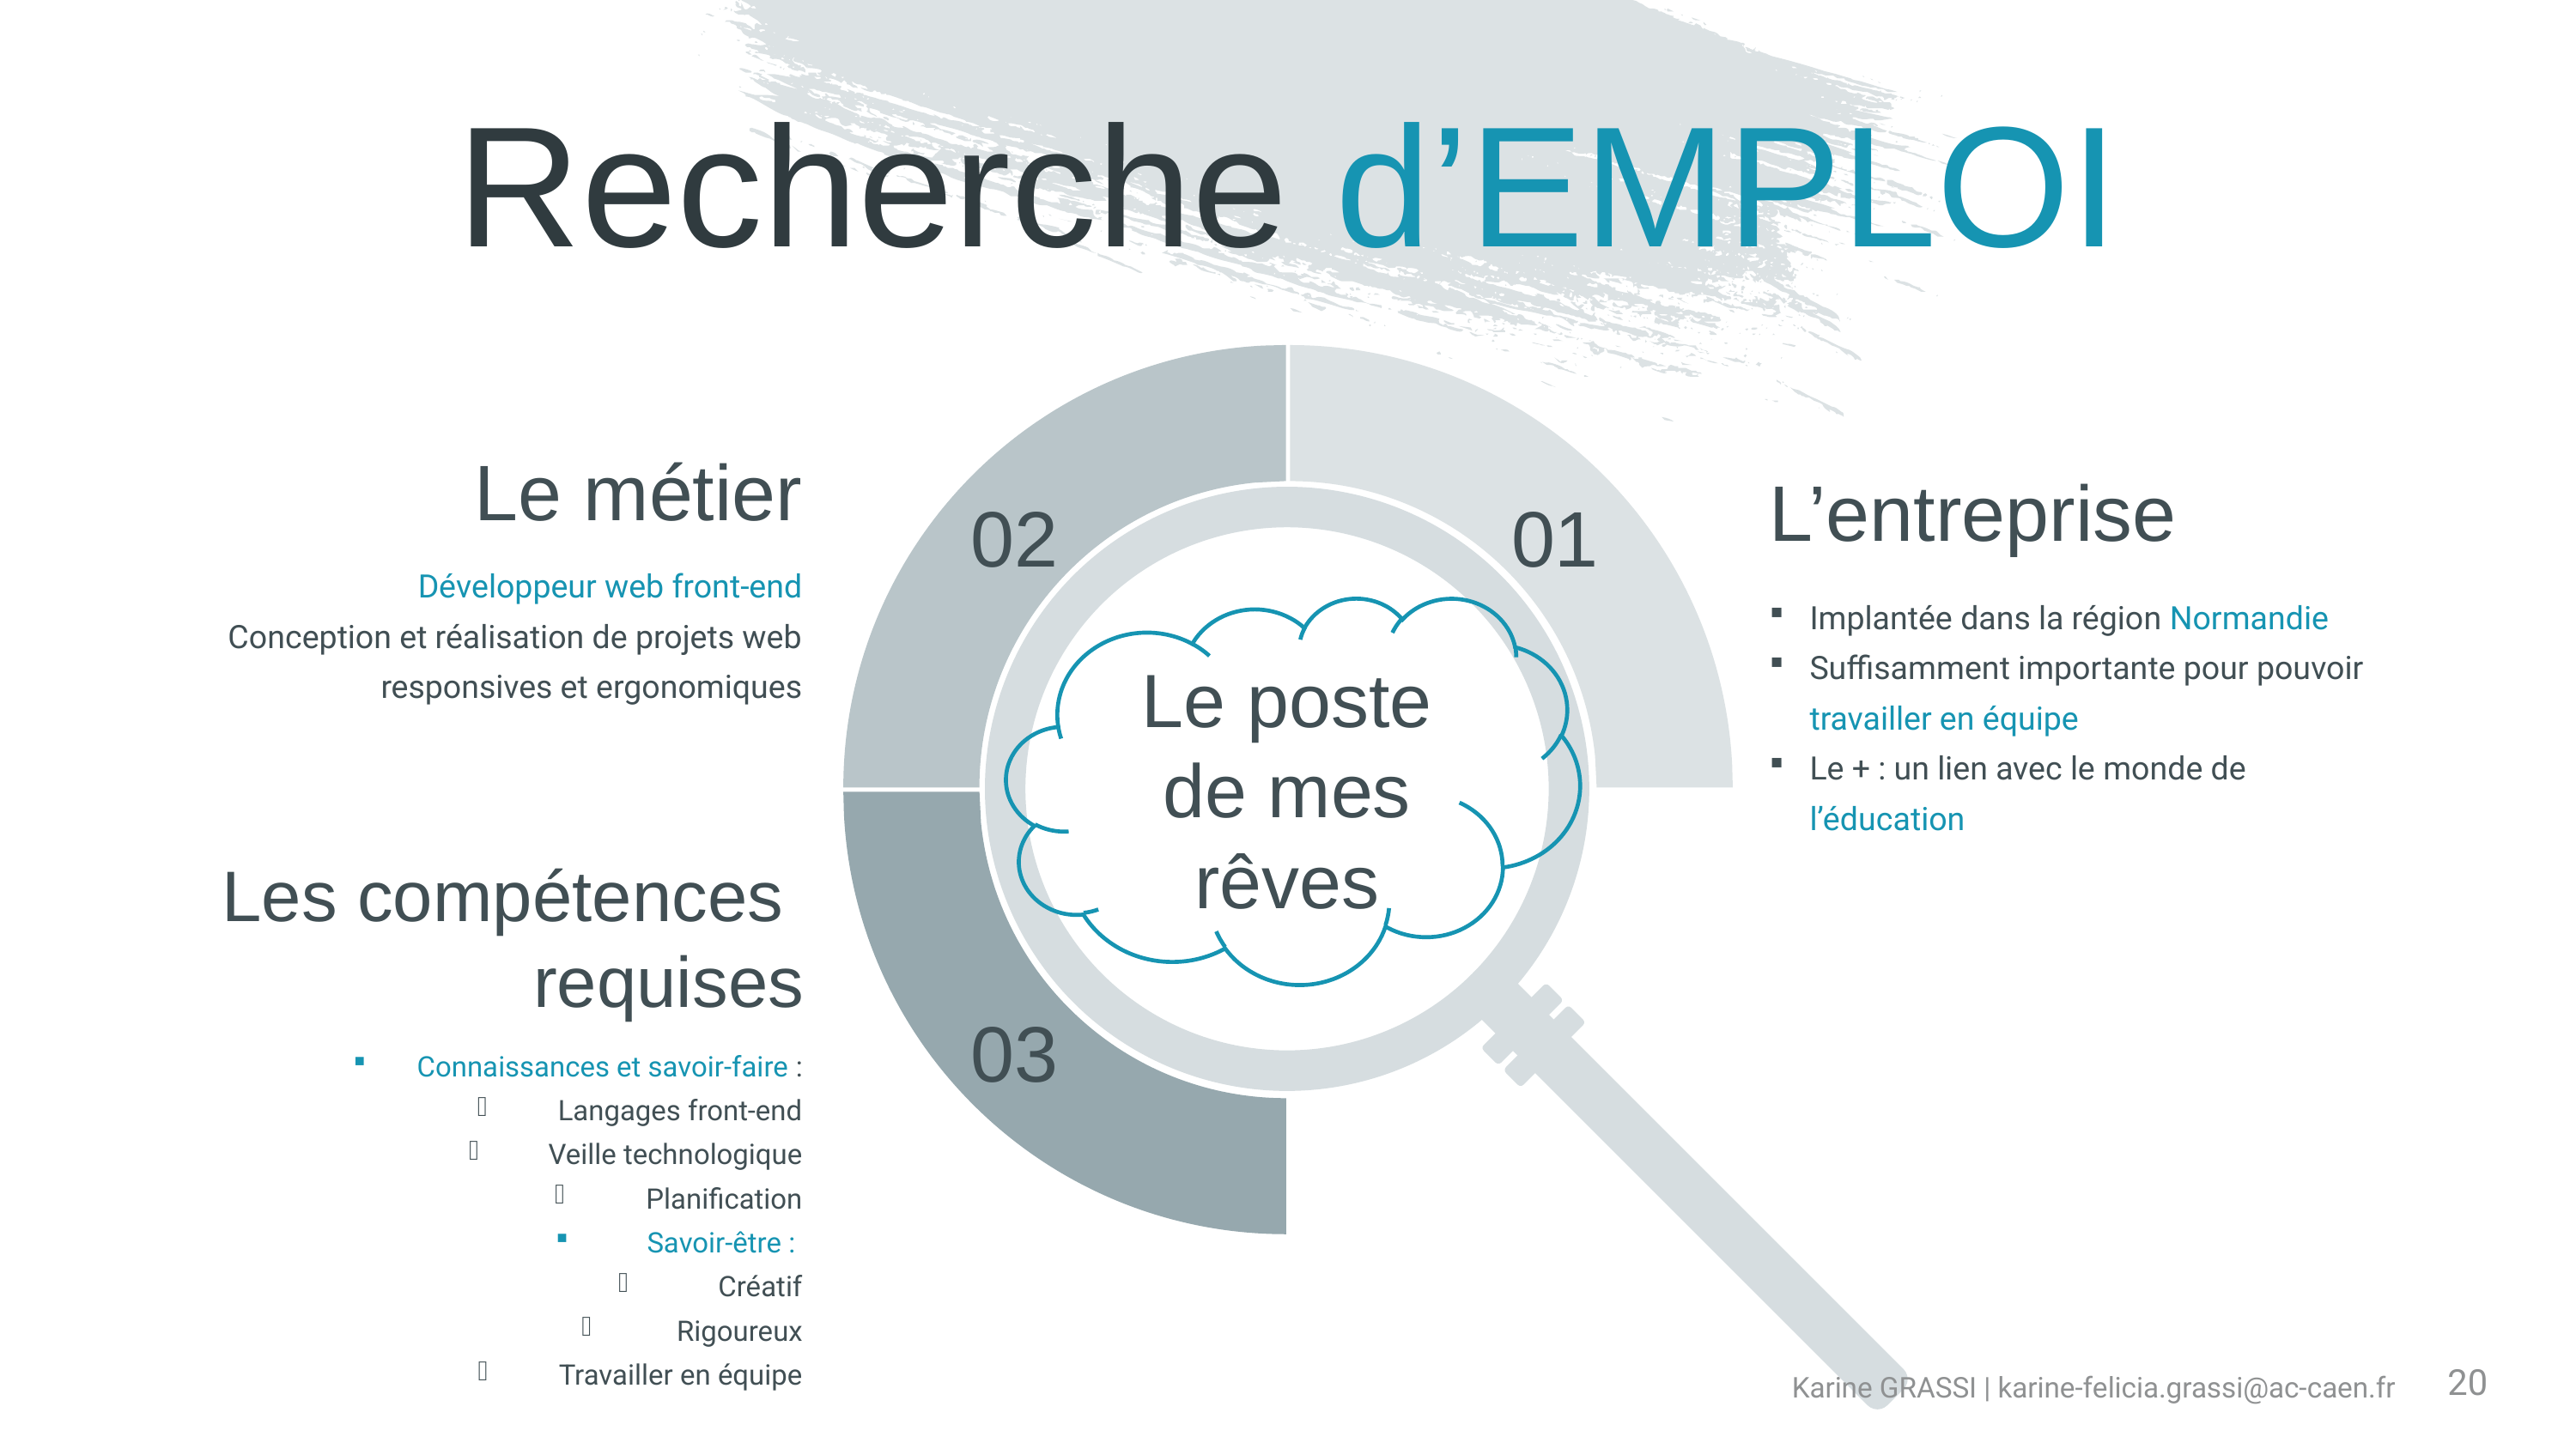

# Recherche d’EMPLOI
Le métier
L’entreprise
02
01
Développeur web front-end
Conception et réalisation de projets web
responsives et ergonomiques
Implantée dans la région Normandie
Suffisamment importante pour pouvoir travailler en équipe
Le + : un lien avec le monde de l’éducation

Le poste de mes rêves
Les compétences
requises
03
Connaissances et savoir-faire :
Langages front-end
Veille technologique
Planification
Savoir-être :
Créatif
Rigoureux
Travailler en équipe

20
Karine GRASSI | karine-felicia.grassi@ac-caen.fr